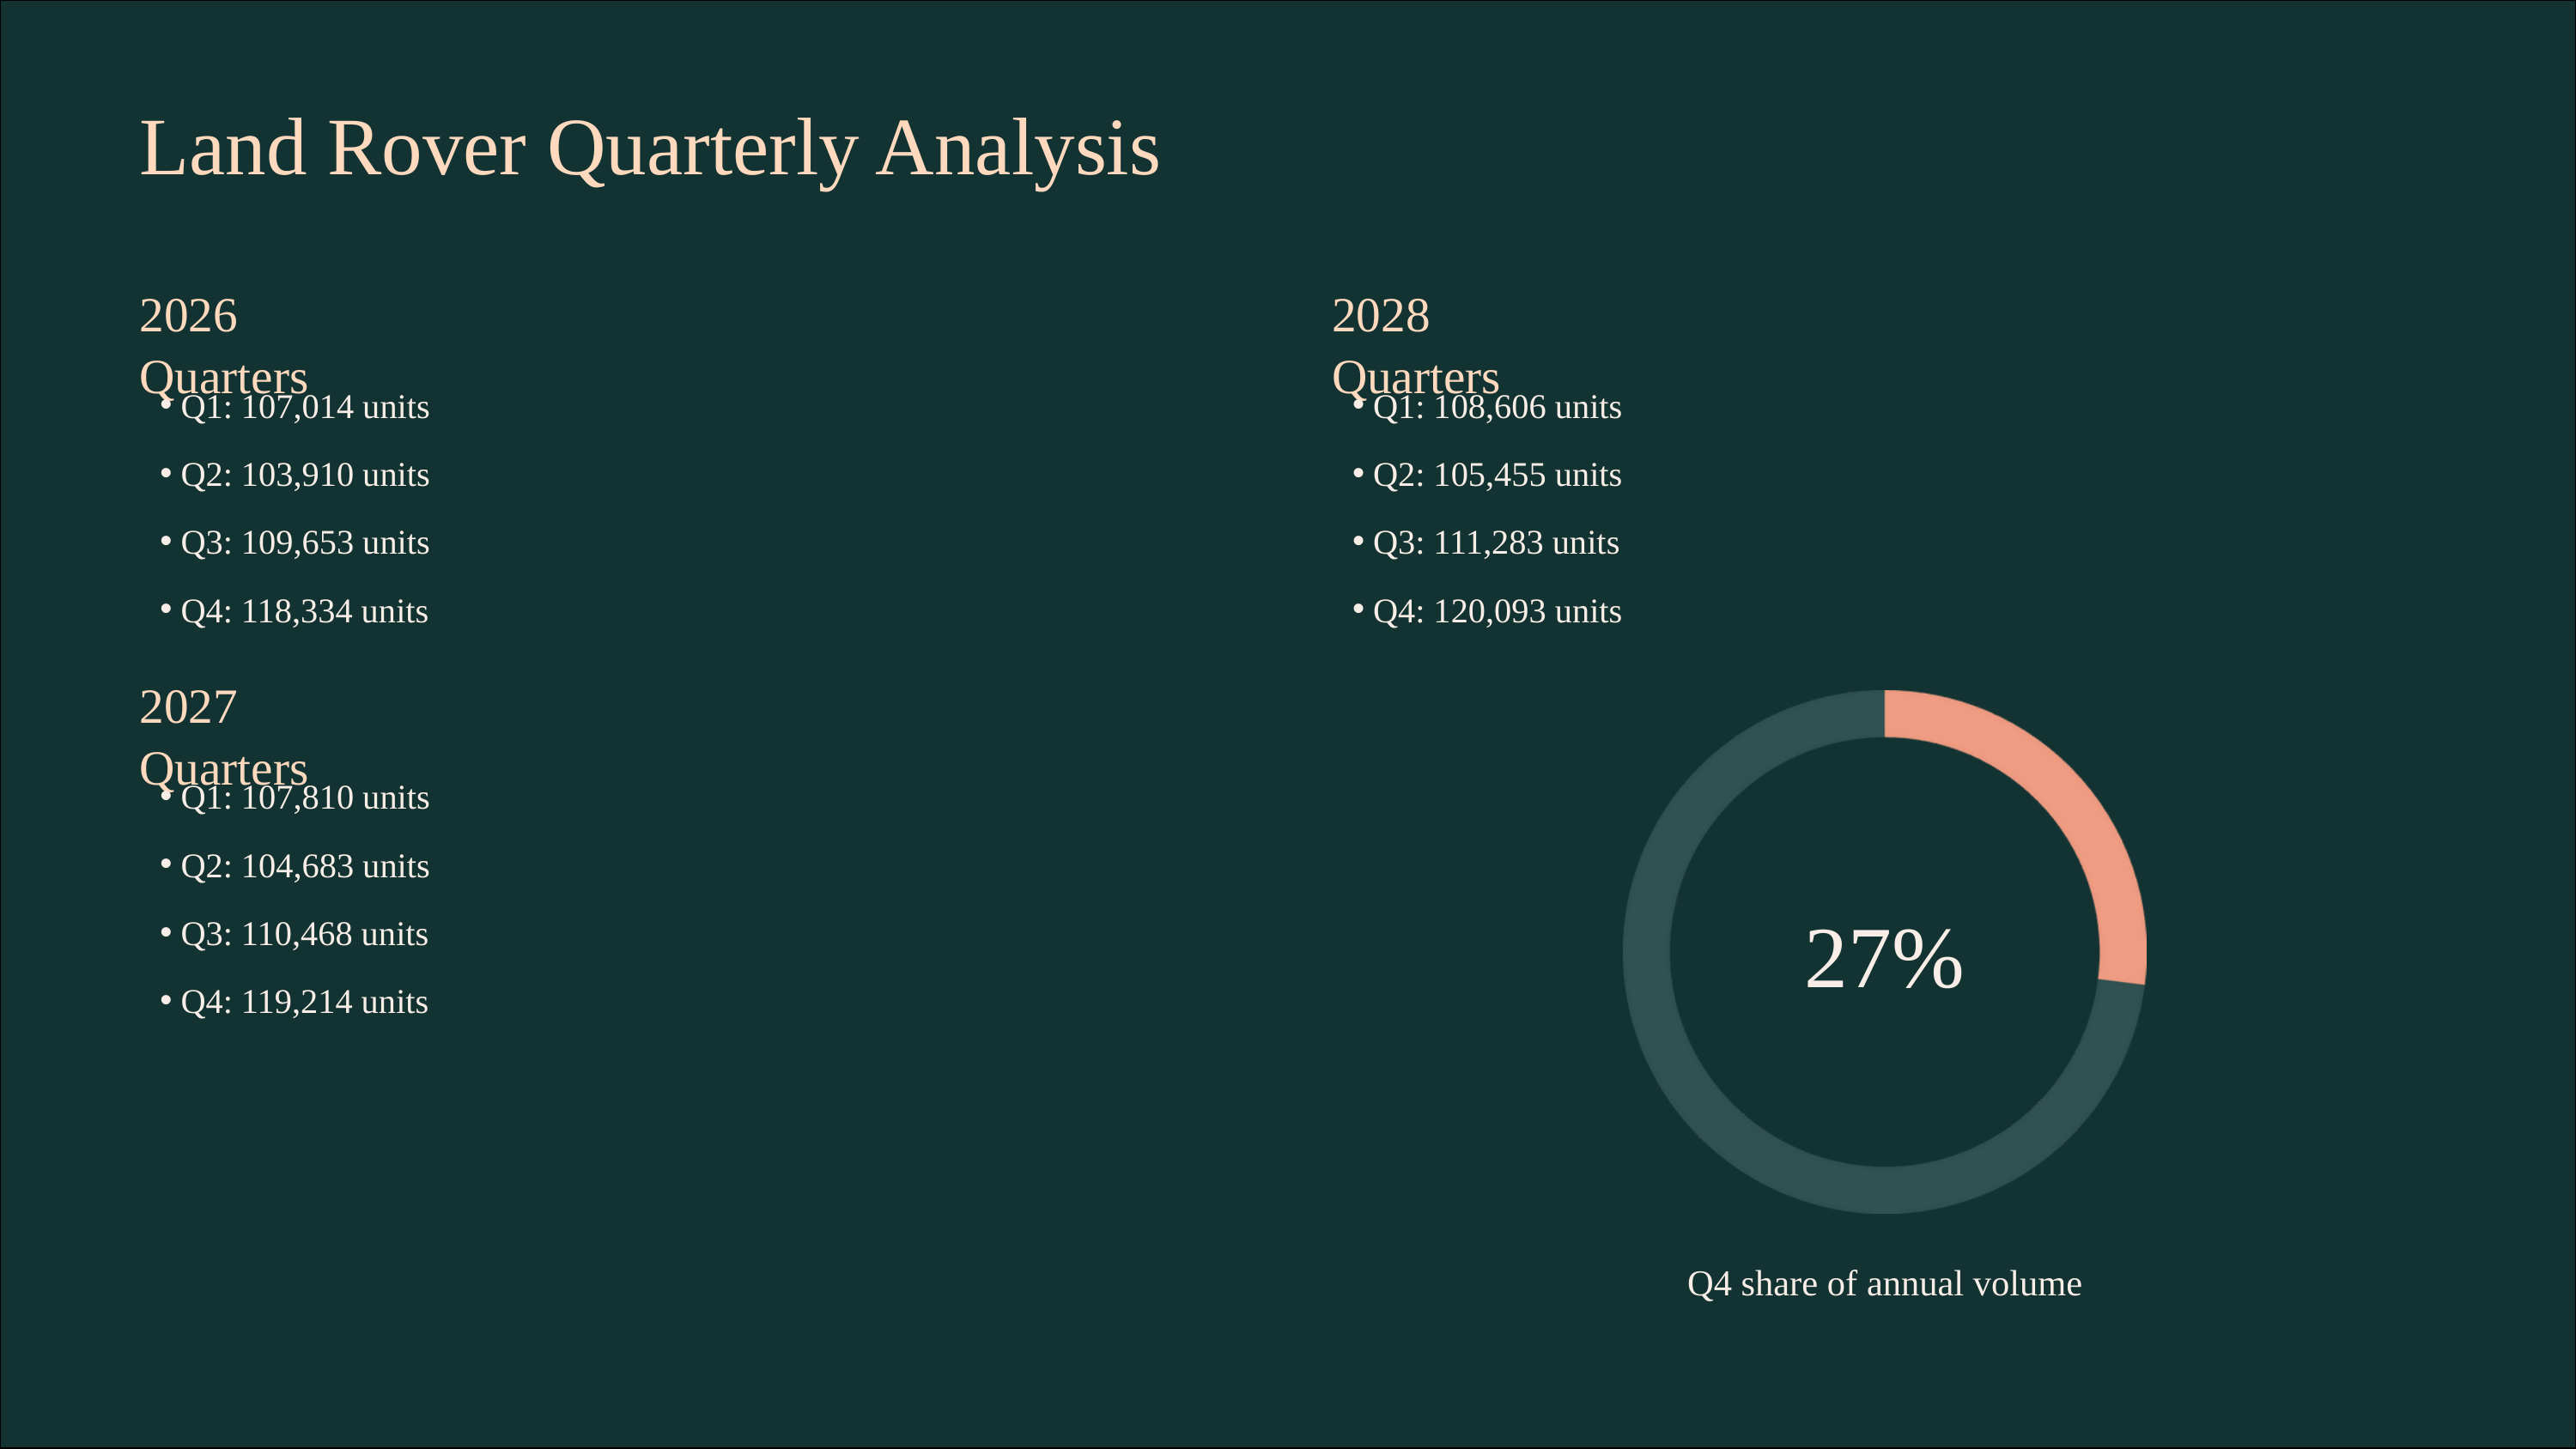

Land Rover Quarterly Analysis
2026 Quarters
2028 Quarters
Q1: 107,014 units
Q1: 108,606 units
Q2: 103,910 units
Q2: 105,455 units
Q3: 109,653 units
Q3: 111,283 units
Q4: 118,334 units
Q4: 120,093 units
2027 Quarters

Q1: 107,810 units
Q2: 104,683 units
Q3: 110,468 units
27%
Q4: 119,214 units
Q4 share of annual volume